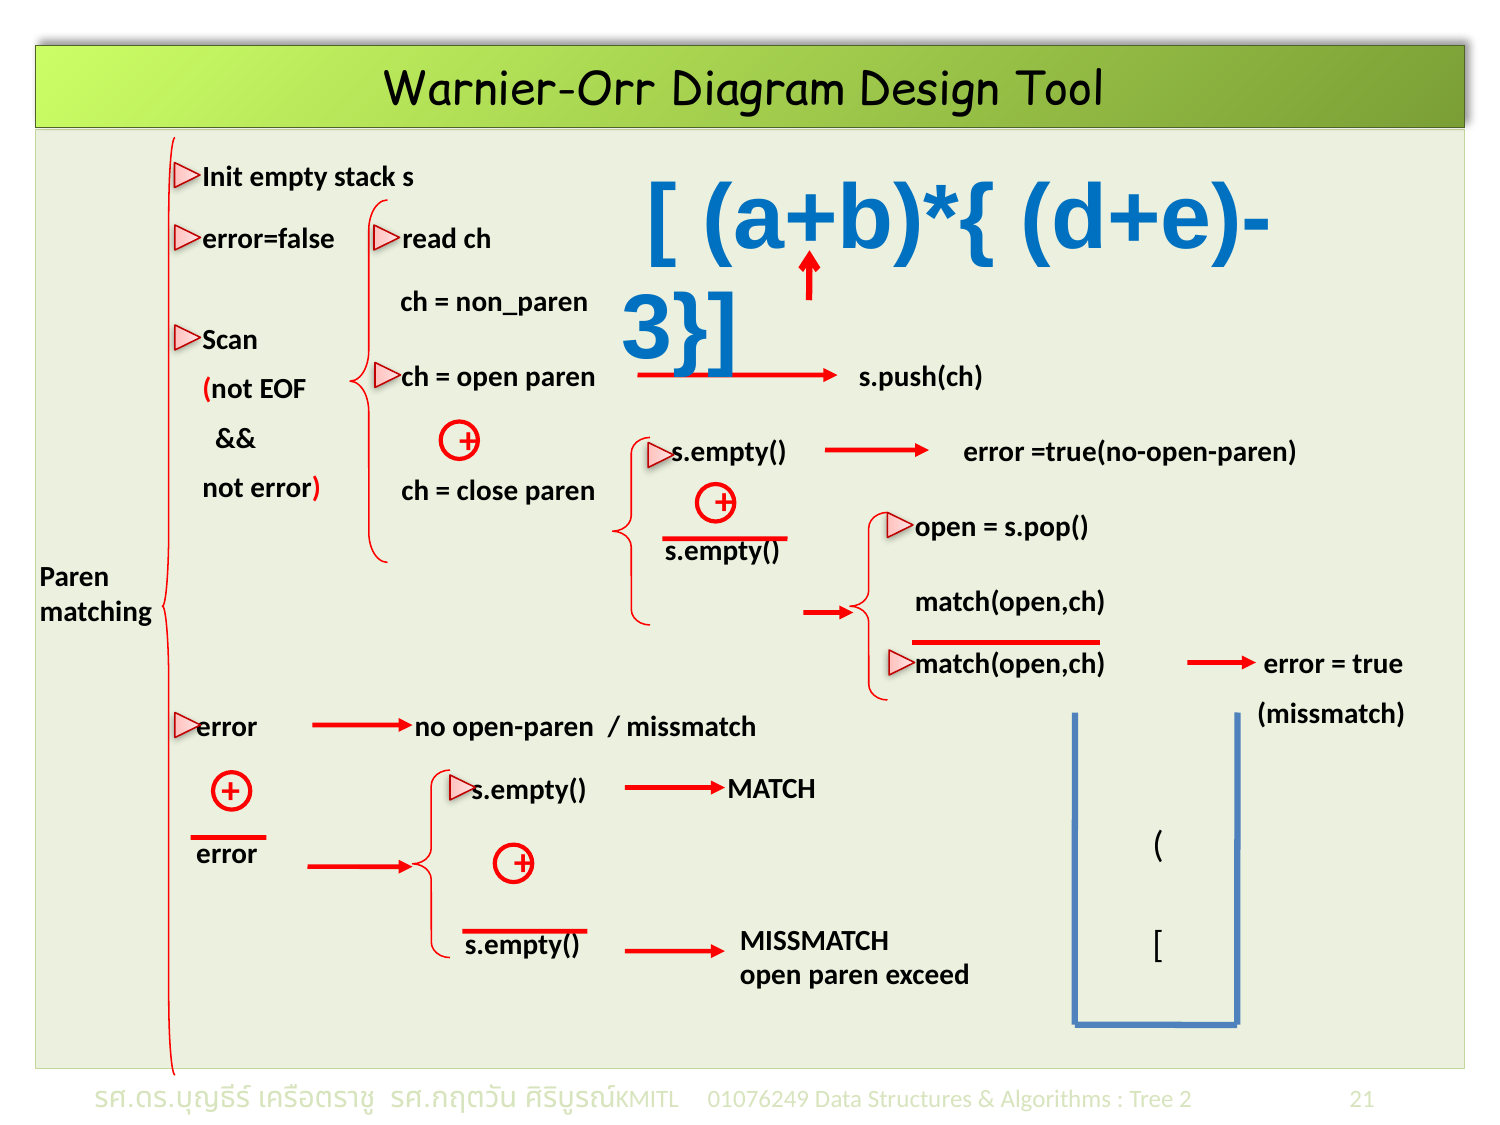

# Warnier-Orr Diagram Design Tool

Init empty stack s
 [ (a+b)*{ (d+e)-3}]

read ch
error=false
ch = non_paren
Scan
(not EOF
  &&
not error)
 ch = open paren

 ch = close paren
+

 s.push(ch)

 s.empty()

s.empty()

+

 error =true(no-open-paren)

open = s.pop()

Paren matching
match(open,ch)

match(open,ch)
 error = true
(missmatch)

no open-paren  / missmatch

 error

 error

+

MATCH

 s.empty()

s.empty()

+

(
[
MISSMATCH
open paren exceed